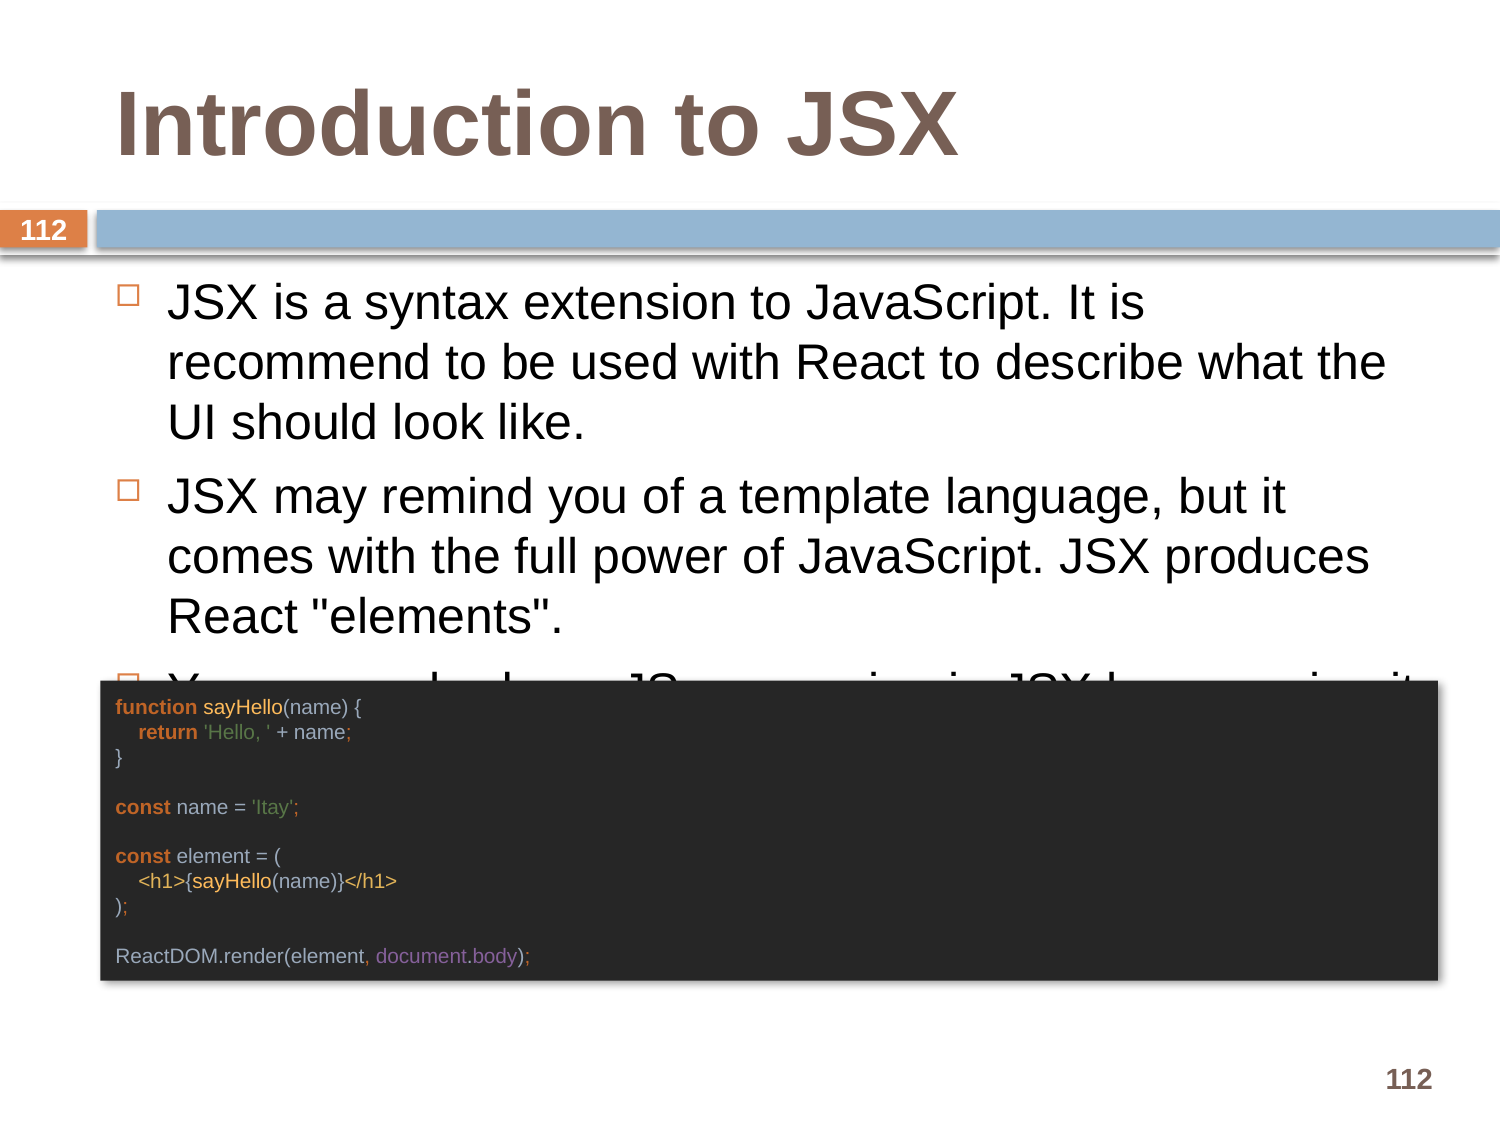

# Introduction to JSX
112
JSX is a syntax extension to JavaScript. It is recommend to be used with React to describe what the UI should look like.
JSX may remind you of a template language, but it comes with the full power of JavaScript. JSX produces React "elements".
You can embed any JS expression in JSX by wrapping it in curly braces:

function sayHello(name) {
    return 'Hello, ' + name;
}

const name = 'Itay';

const element = (
    <h1>{sayHello(name)}</h1>
);

ReactDOM.render(element, document.body);